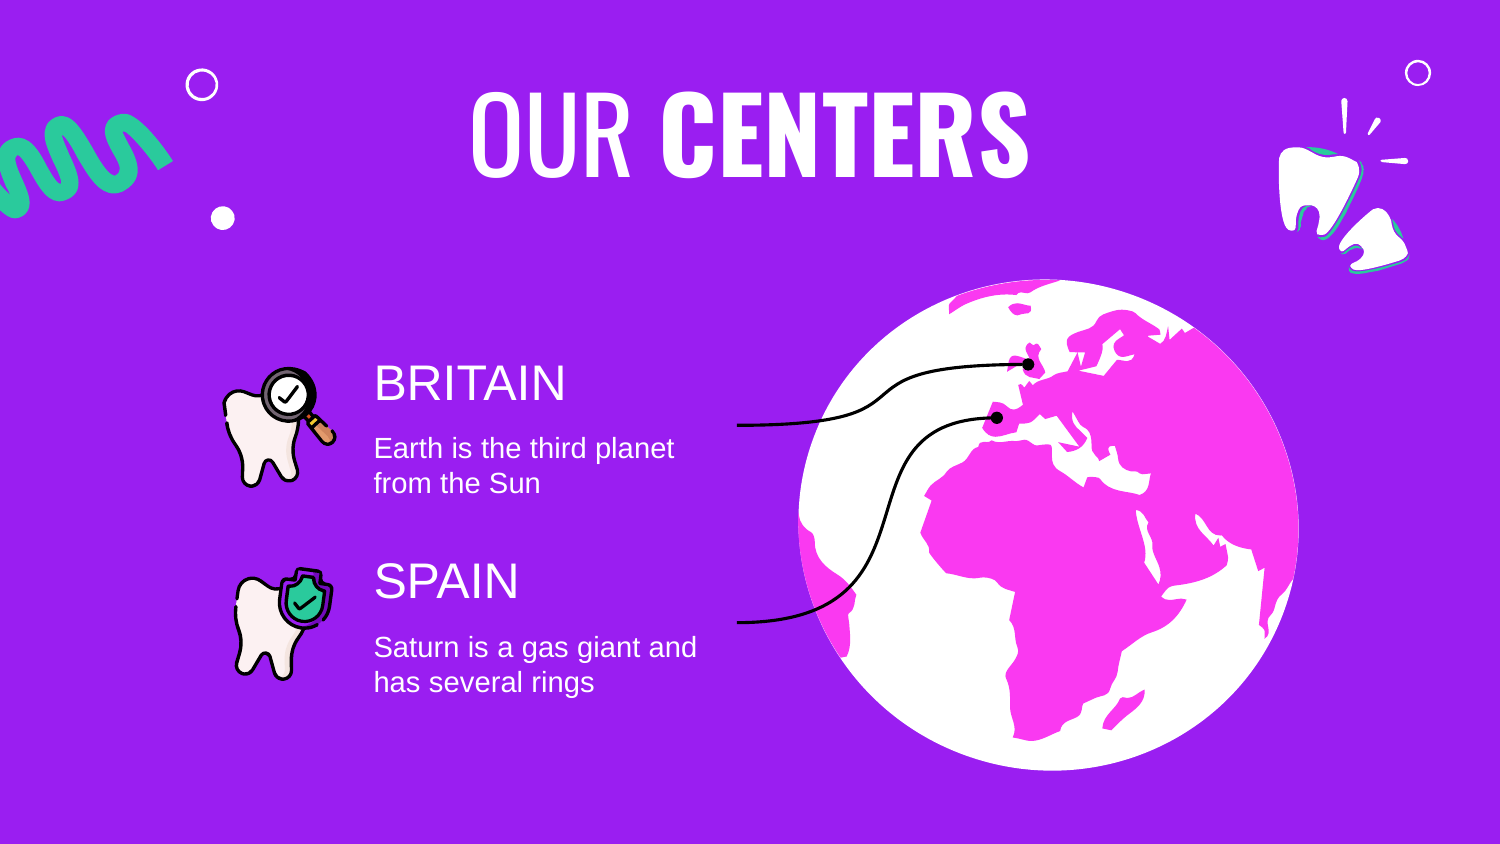

# OUR CENTERS

BRITAIN

Earth is the third planet from the Sun
SPAIN

Saturn is a gas giant and has several rings